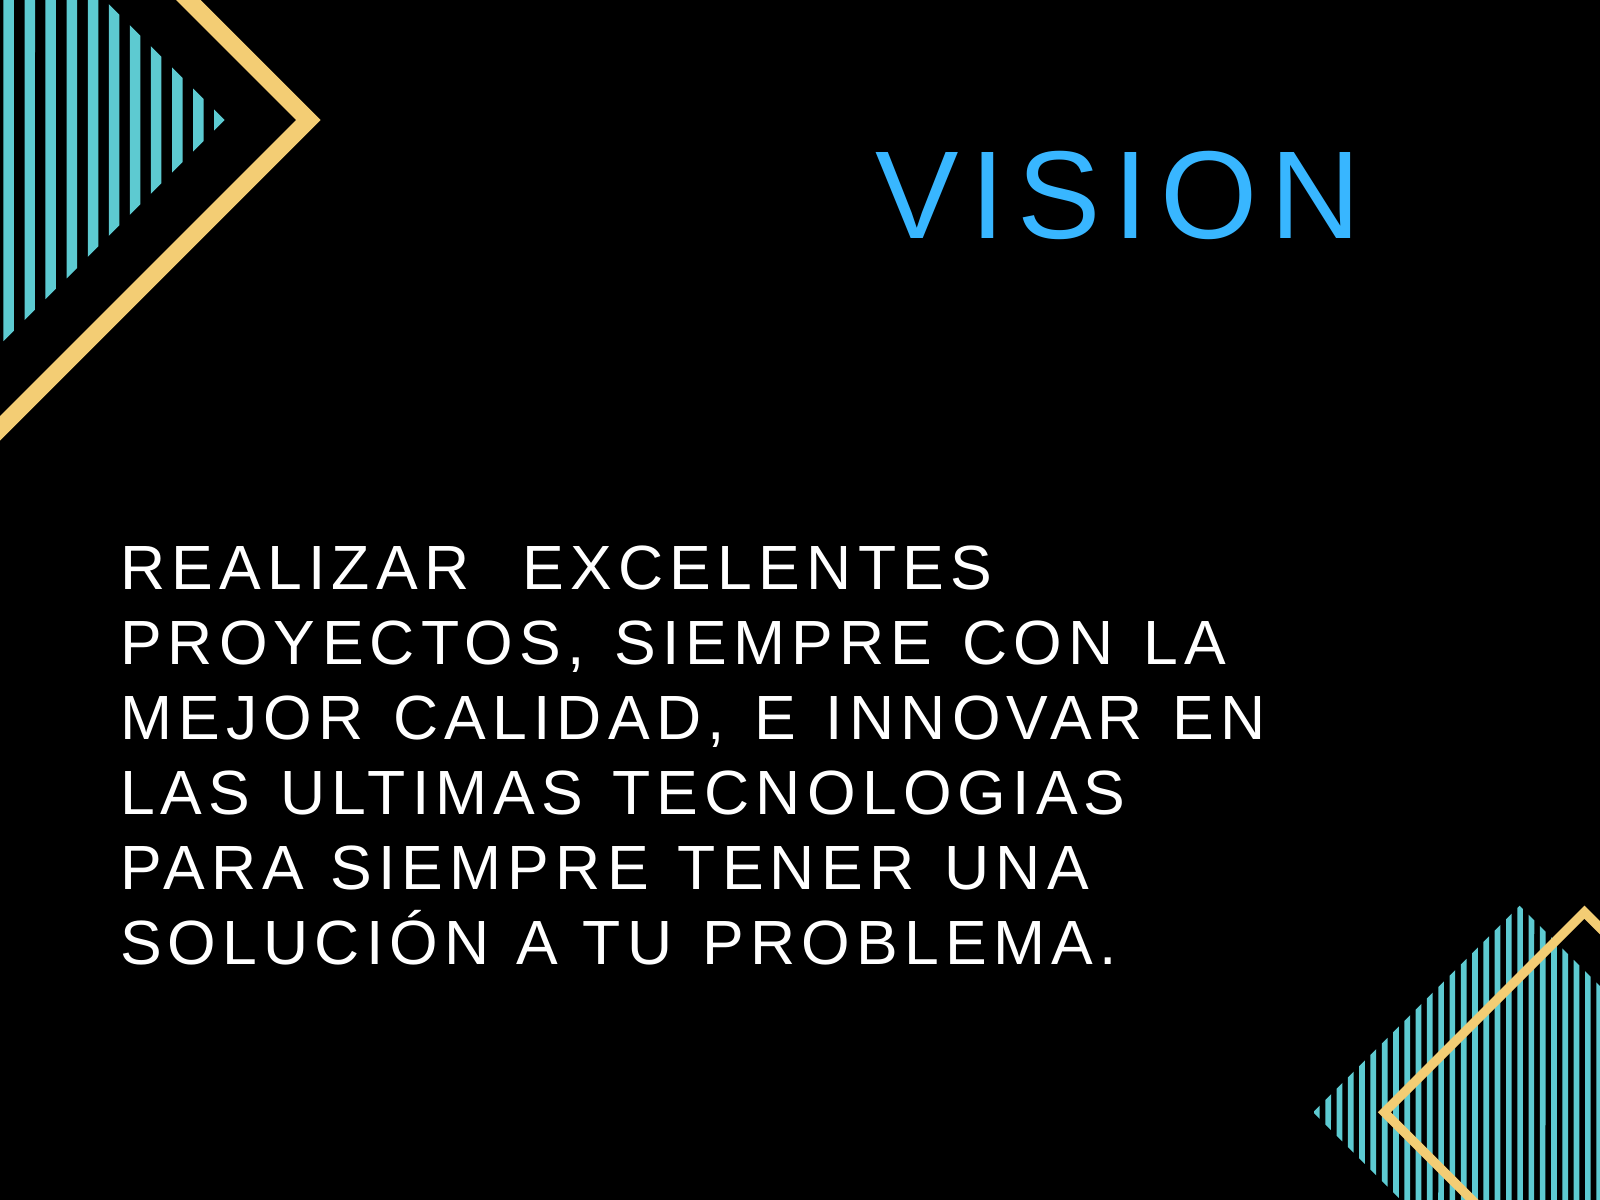

VISION
REALIZAR  EXCELENTES PROYECTOS, SIEMPRE CON LA MEJOR CALIDAD, E INNOVAR EN LAS ULTIMAS TECNOLOGIAS PARA SIEMPRE TENER UNA SOLUCIÓN A TU PROBLEMA.